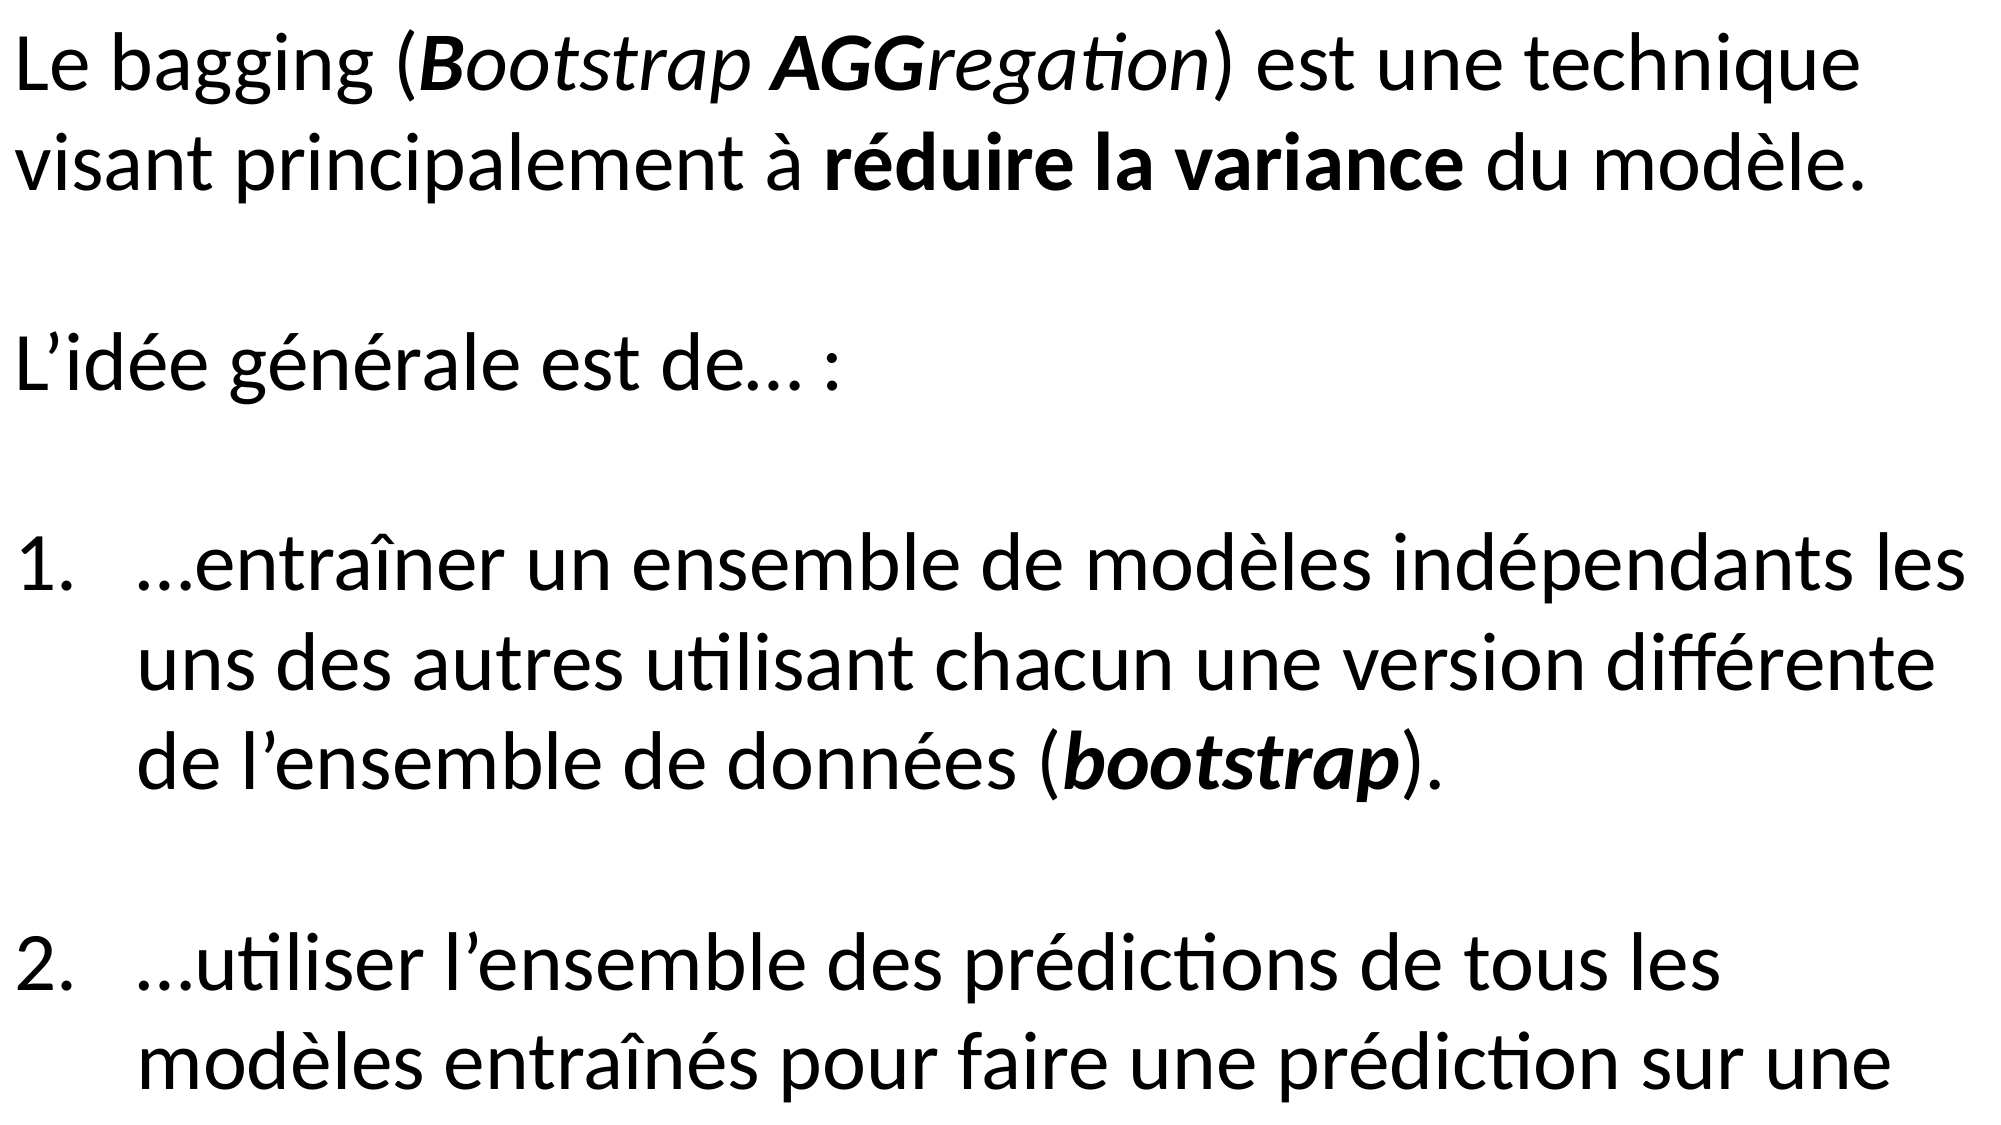

3. FORÊTS ALÉATOIRES
Le bagging (Bootstrap AGGregation) est une technique visant principalement à réduire la variance du modèle.

L’idée générale est de… :

…entraîner un ensemble de modèles indépendants les uns des autres utilisant chacun une version différente de l’ensemble de données (bootstrap).

…utiliser l’ensemble des prédictions de tous les modèles entraînés pour faire une prédiction sur une nouvelle donnée (aggregation).